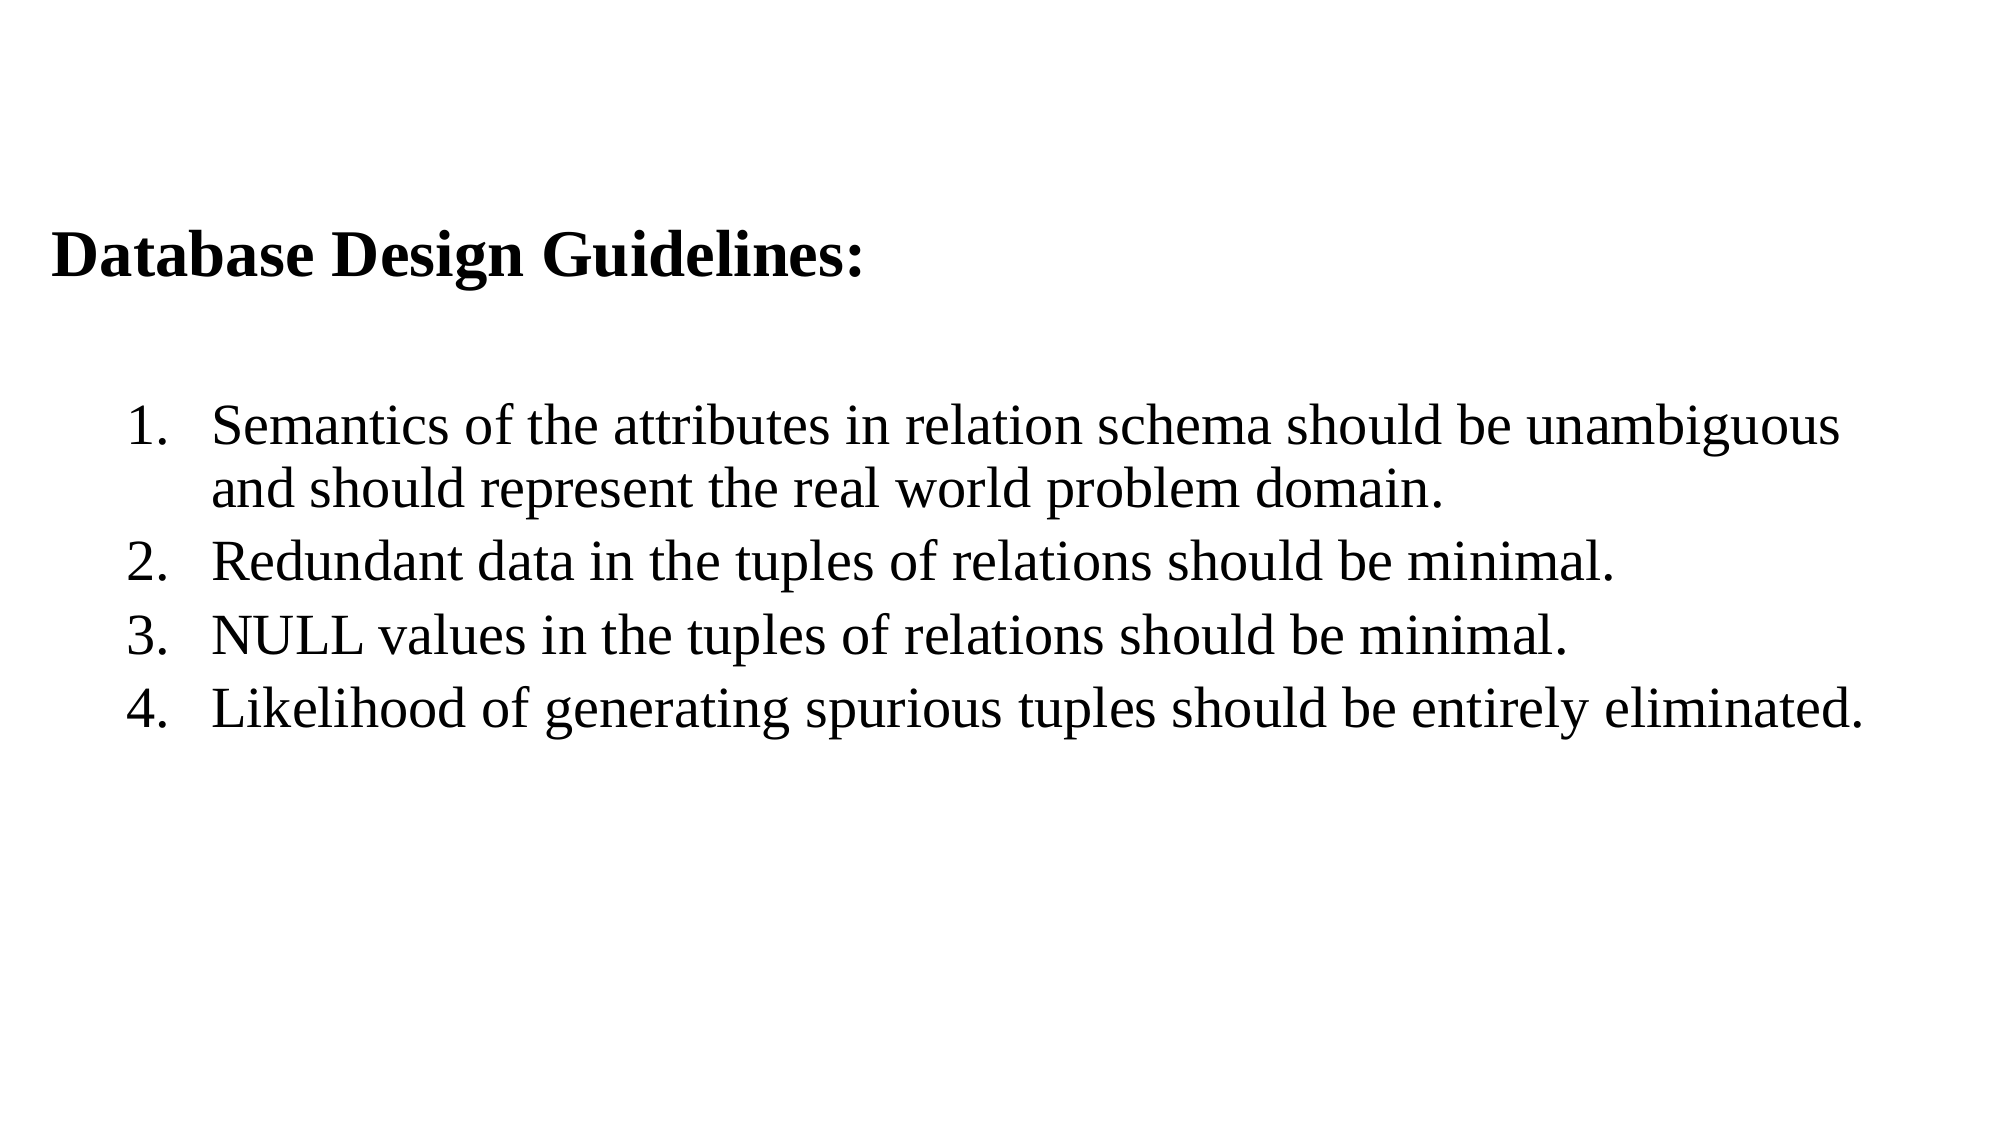

Database Design Guidelines:

Semantics of the attributes in relation schema should be unambiguous and should represent the real world problem domain.
Redundant data in the tuples of relations should be minimal.
NULL values in the tuples of relations should be minimal.
Likelihood of generating spurious tuples should be entirely eliminated.